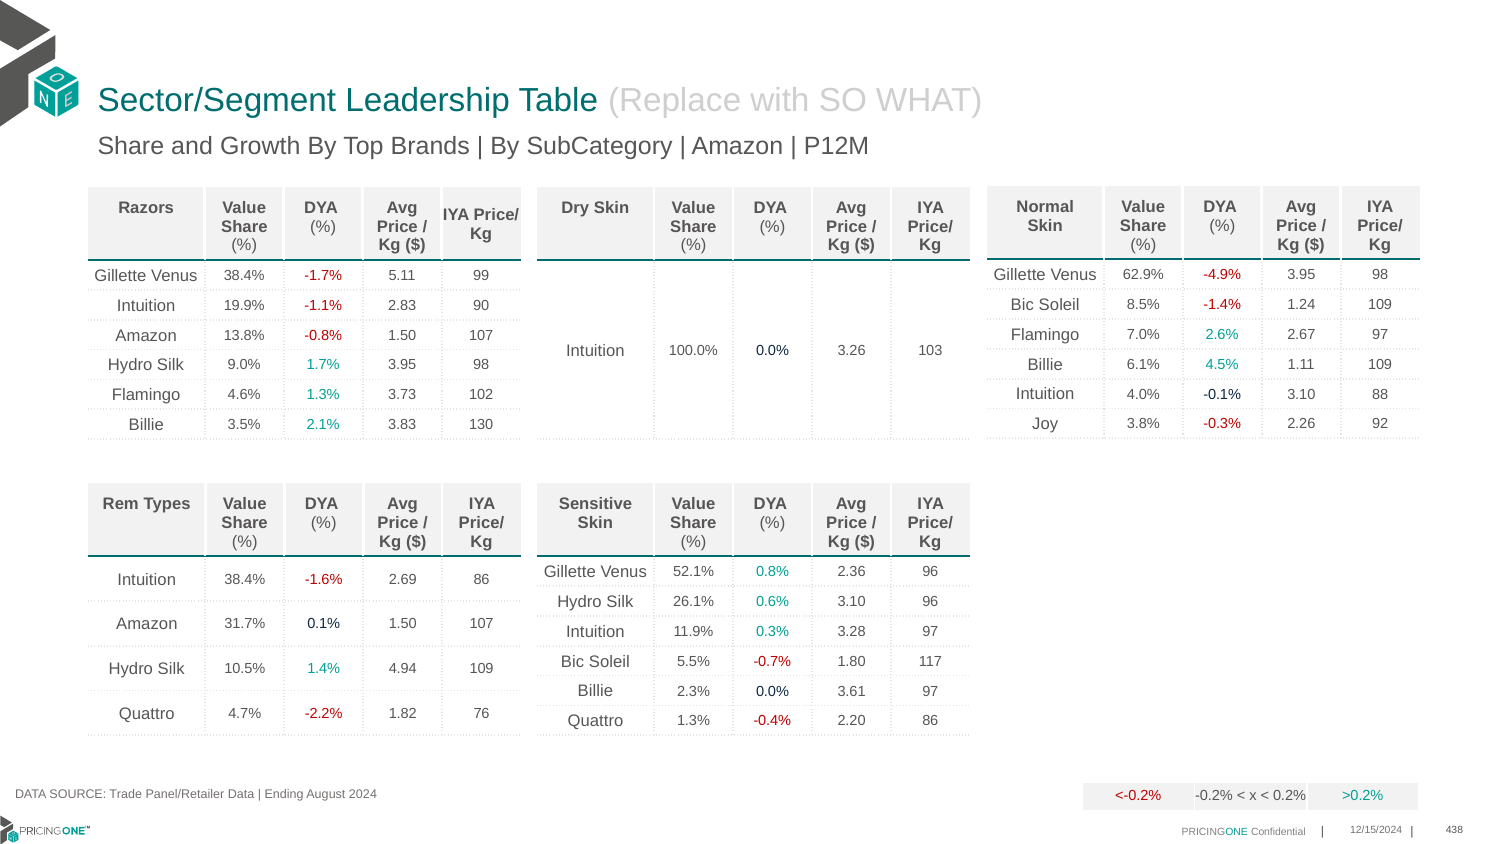

# Sector/Segment Leadership Table (Replace with SO WHAT)
Share and Growth By Top Brands | By SubCategory | Amazon | P12M
| Normal Skin | Value Share (%) | DYA (%) | Avg Price /Kg ($) | IYA Price/Kg |
| --- | --- | --- | --- | --- |
| Gillette Venus | 62.9% | -4.9% | 3.95 | 98 |
| Bic Soleil | 8.5% | -1.4% | 1.24 | 109 |
| Flamingo | 7.0% | 2.6% | 2.67 | 97 |
| Billie | 6.1% | 4.5% | 1.11 | 109 |
| Intuition | 4.0% | -0.1% | 3.10 | 88 |
| Joy | 3.8% | -0.3% | 2.26 | 92 |
| Razors | Value Share (%) | DYA (%) | Avg Price /Kg ($) | IYA Price/ Kg |
| --- | --- | --- | --- | --- |
| Gillette Venus | 38.4% | -1.7% | 5.11 | 99 |
| Intuition | 19.9% | -1.1% | 2.83 | 90 |
| Amazon | 13.8% | -0.8% | 1.50 | 107 |
| Hydro Silk | 9.0% | 1.7% | 3.95 | 98 |
| Flamingo | 4.6% | 1.3% | 3.73 | 102 |
| Billie | 3.5% | 2.1% | 3.83 | 130 |
| Dry Skin | Value Share (%) | DYA (%) | Avg Price /Kg ($) | IYA Price/Kg |
| --- | --- | --- | --- | --- |
| Intuition | 100.0% | 0.0% | 3.26 | 103 |
| Rem Types | Value Share (%) | DYA (%) | Avg Price /Kg ($) | IYA Price/Kg |
| --- | --- | --- | --- | --- |
| Intuition | 38.4% | -1.6% | 2.69 | 86 |
| Amazon | 31.7% | 0.1% | 1.50 | 107 |
| Hydro Silk | 10.5% | 1.4% | 4.94 | 109 |
| Quattro | 4.7% | -2.2% | 1.82 | 76 |
| Sensitive Skin | Value Share (%) | DYA (%) | Avg Price /Kg ($) | IYA Price/Kg |
| --- | --- | --- | --- | --- |
| Gillette Venus | 52.1% | 0.8% | 2.36 | 96 |
| Hydro Silk | 26.1% | 0.6% | 3.10 | 96 |
| Intuition | 11.9% | 0.3% | 3.28 | 97 |
| Bic Soleil | 5.5% | -0.7% | 1.80 | 117 |
| Billie | 2.3% | 0.0% | 3.61 | 97 |
| Quattro | 1.3% | -0.4% | 2.20 | 86 |
DATA SOURCE: Trade Panel/Retailer Data | Ending August 2024
| <-0.2% | -0.2% < x < 0.2% | >0.2% |
| --- | --- | --- |

12/15/2024
438